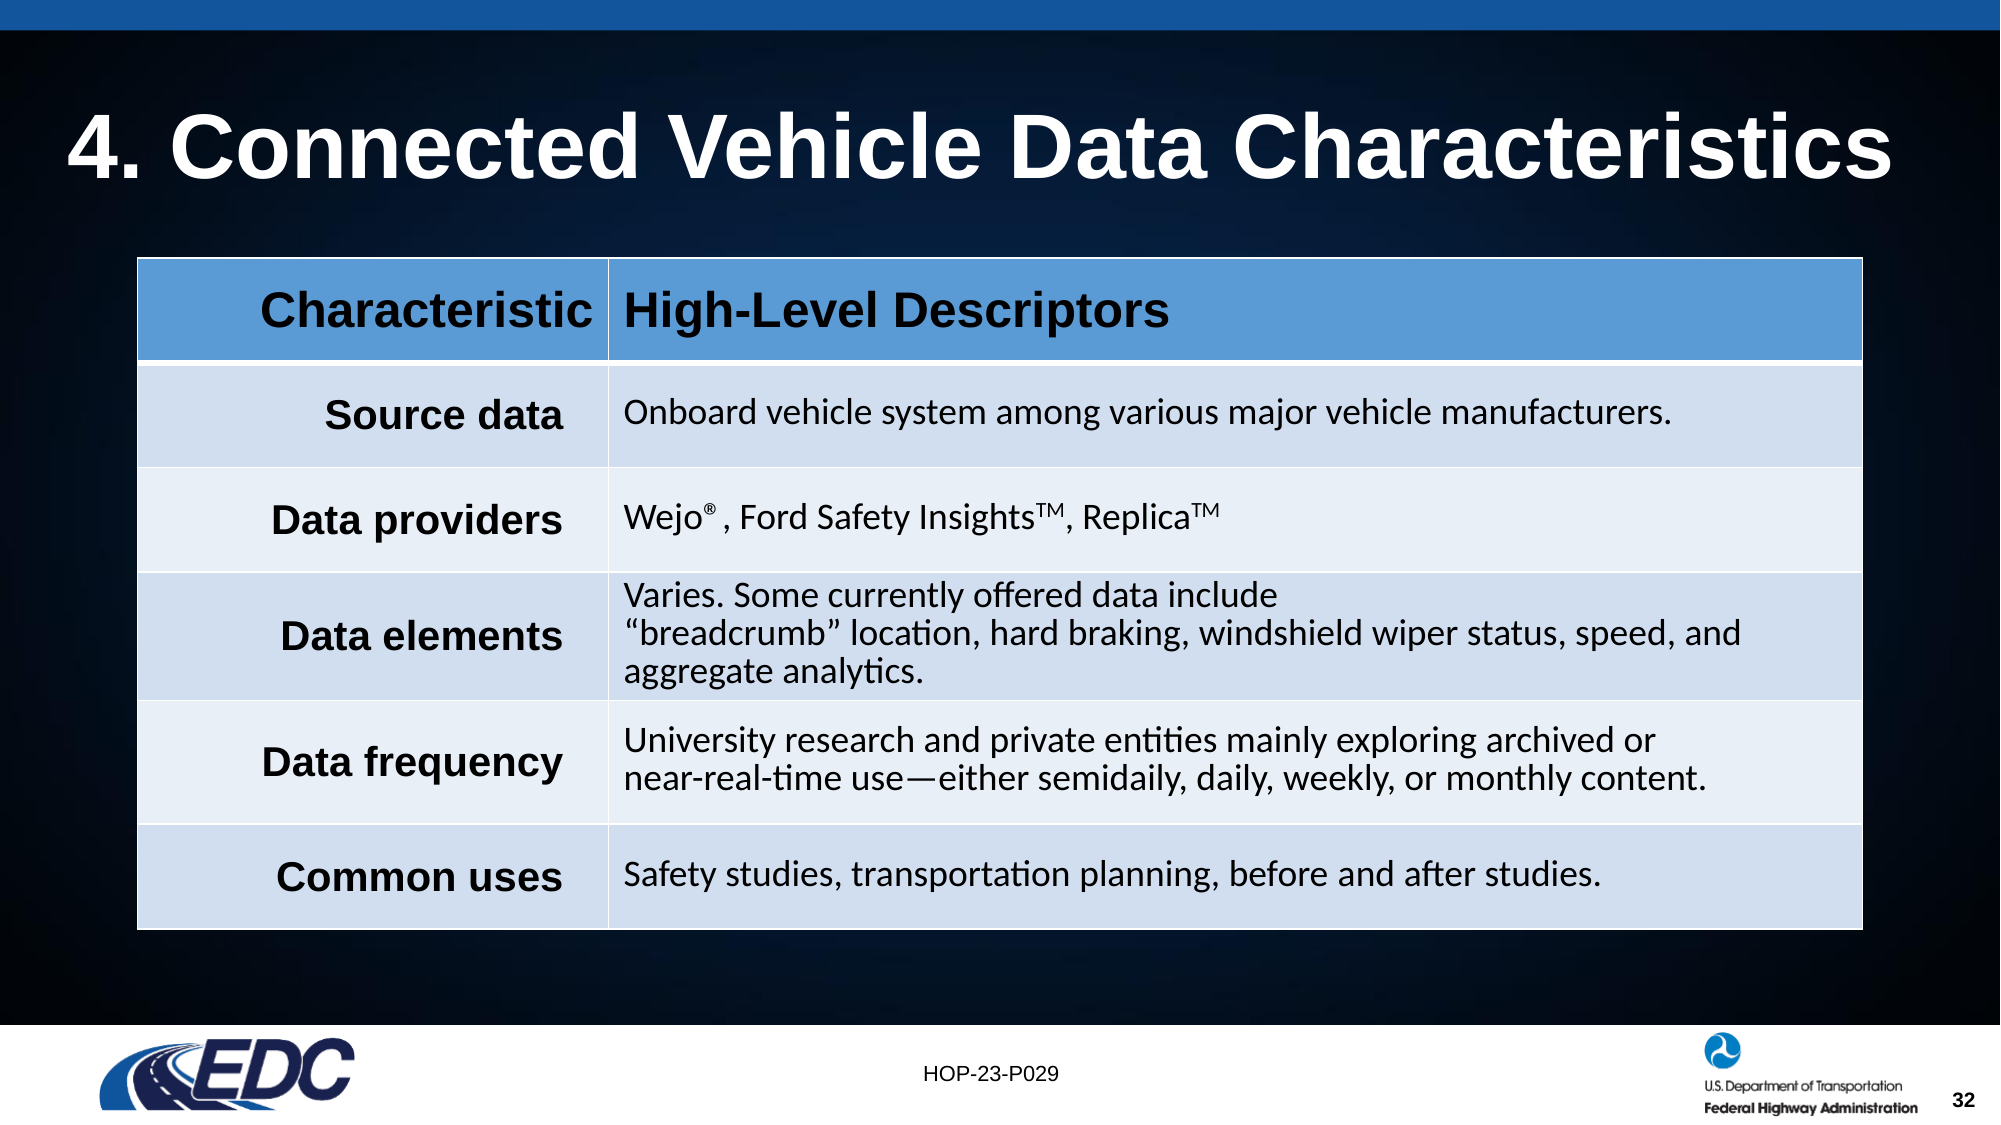

# 4. Connected Vehicle Data Characteristics
| Characteristic | High-Level Descriptors |
| --- | --- |
| Source data | Onboard vehicle system among various major vehicle manufacturers. |
| Data providers | Wejo®, Ford Safety InsightsTM, ReplicaTM |
| Data elements | Varies. Some currently offered data include “breadcrumb” location, hard braking, windshield wiper status, speed, and aggregate analytics. |
| Data frequency | University research and private entities mainly exploring archived or near-real-time use—either semidaily, daily, weekly, or monthly content. |
| Common uses | Safety studies, transportation planning, before and after studies. |
32